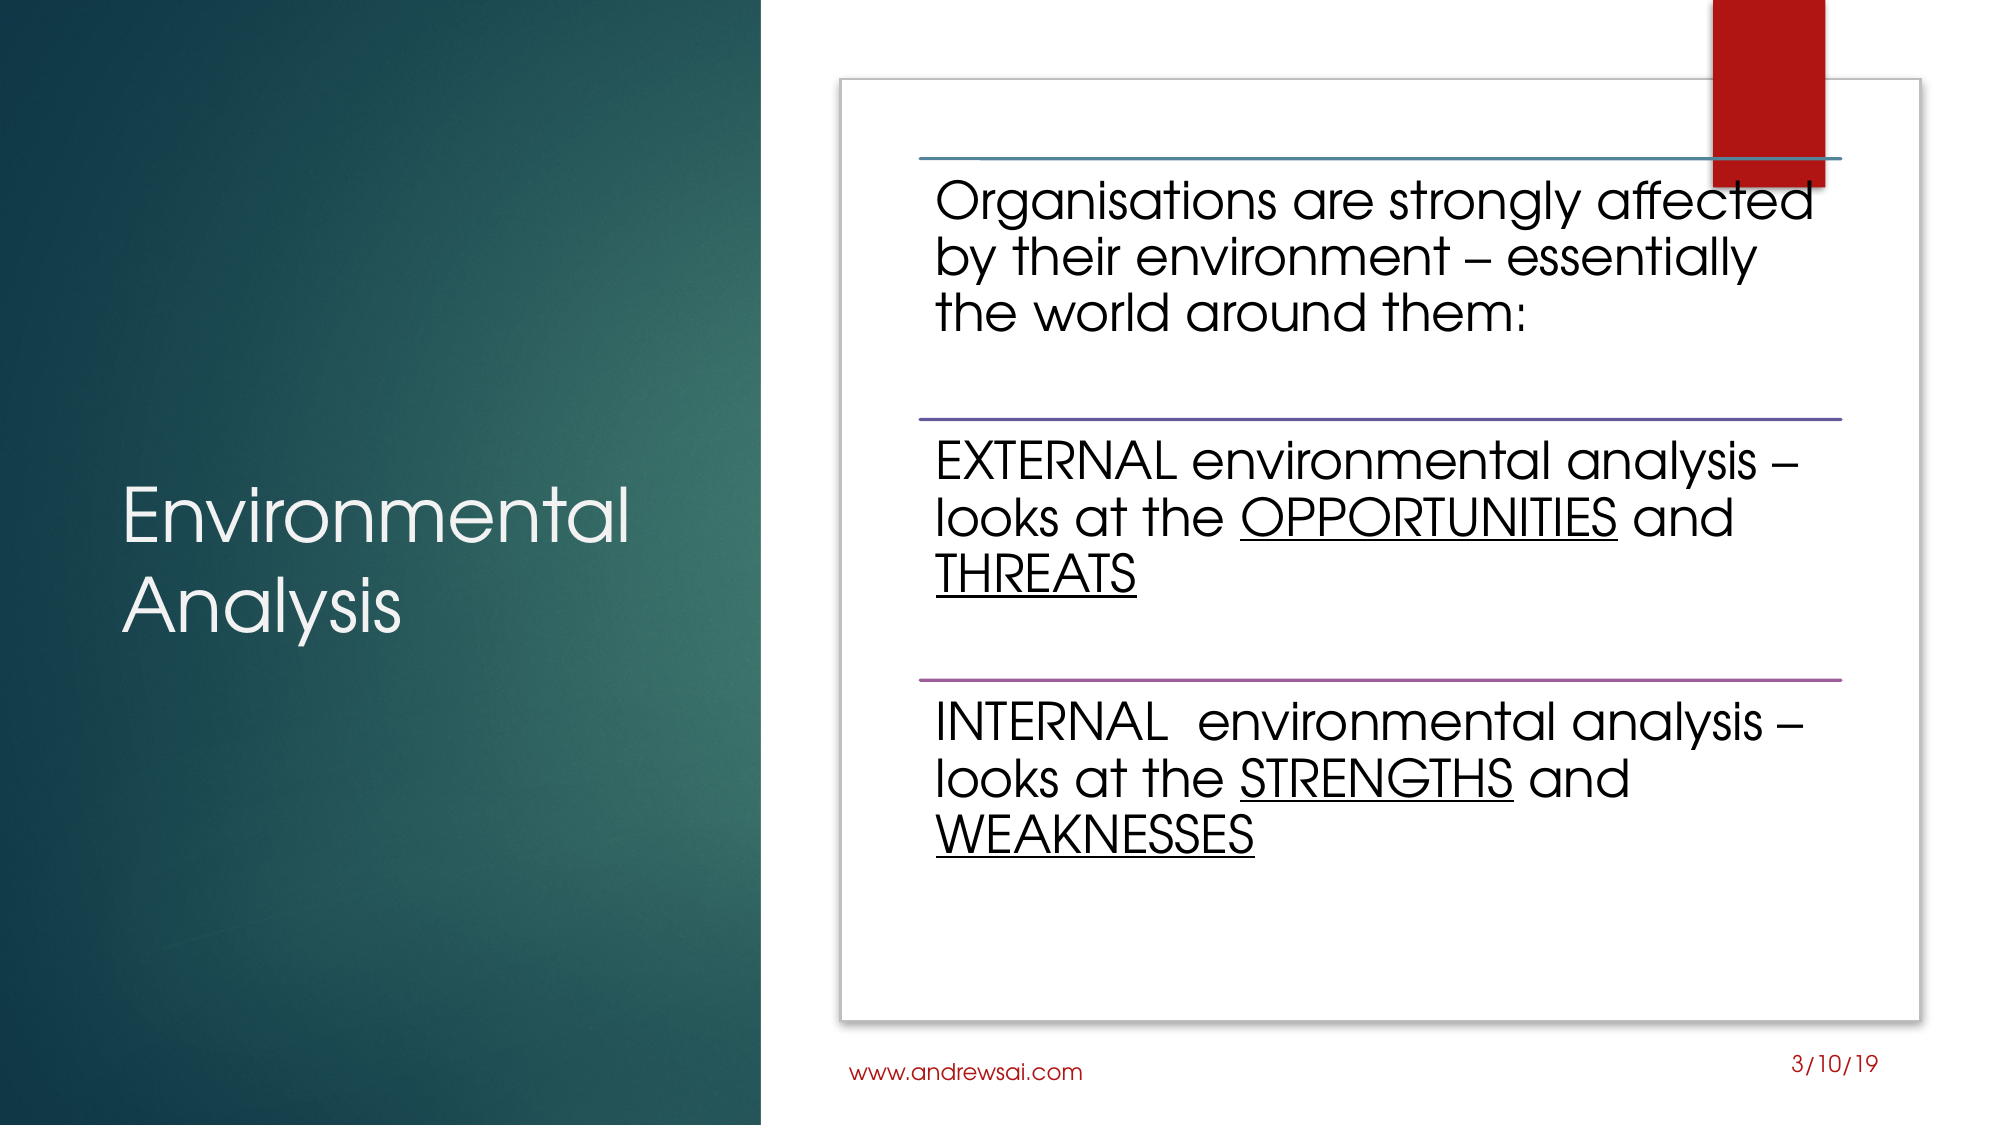

Organisations are strongly affected by their environment – essentially the world around them:
EXTERNAL environmental analysis – looks at the OPPORTUNITIES and THREATS
INTERNAL  environmental analysis – looks at the STRENGTHS and WEAKNESSES
# Environmental Analysis
www.andrewsai.com
3/10/19